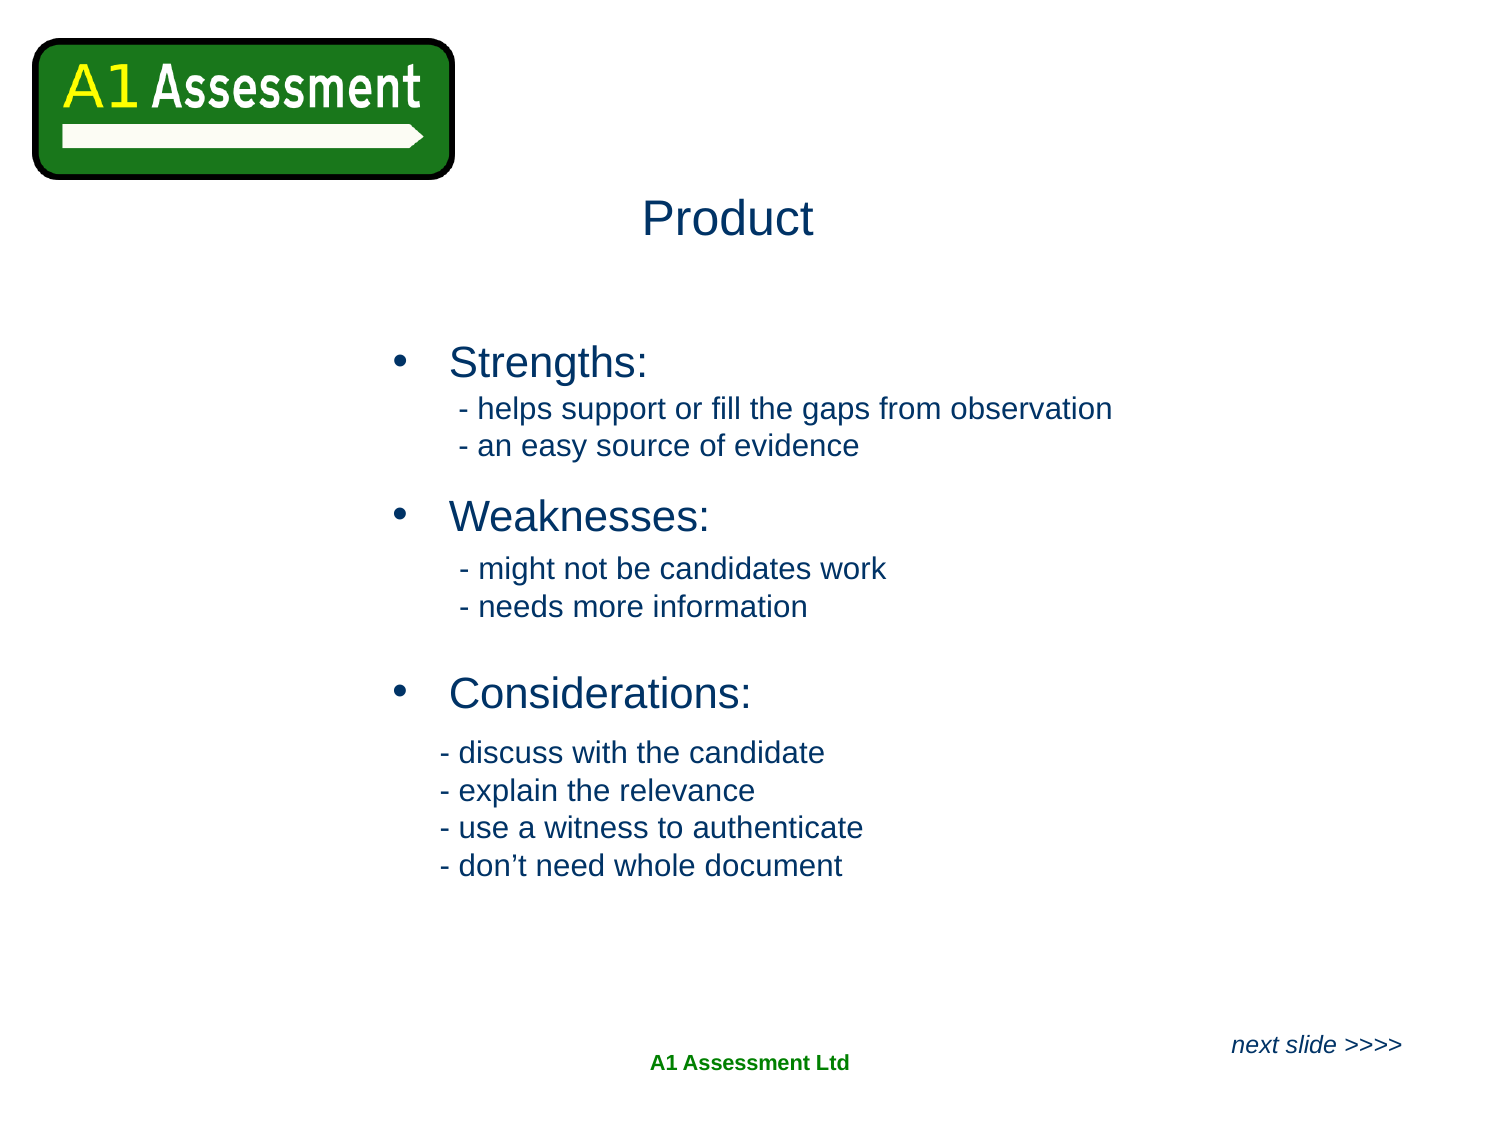

Product
Strengths:
- helps support or fill the gaps from observation
- an easy source of evidence
Weaknesses:
- might not be candidates work
- needs more information
Considerations:
- discuss with the candidate
- explain the relevance
- use a witness to authenticate
- don’t need whole document
next slide >>>>
A1 Assessment Ltd